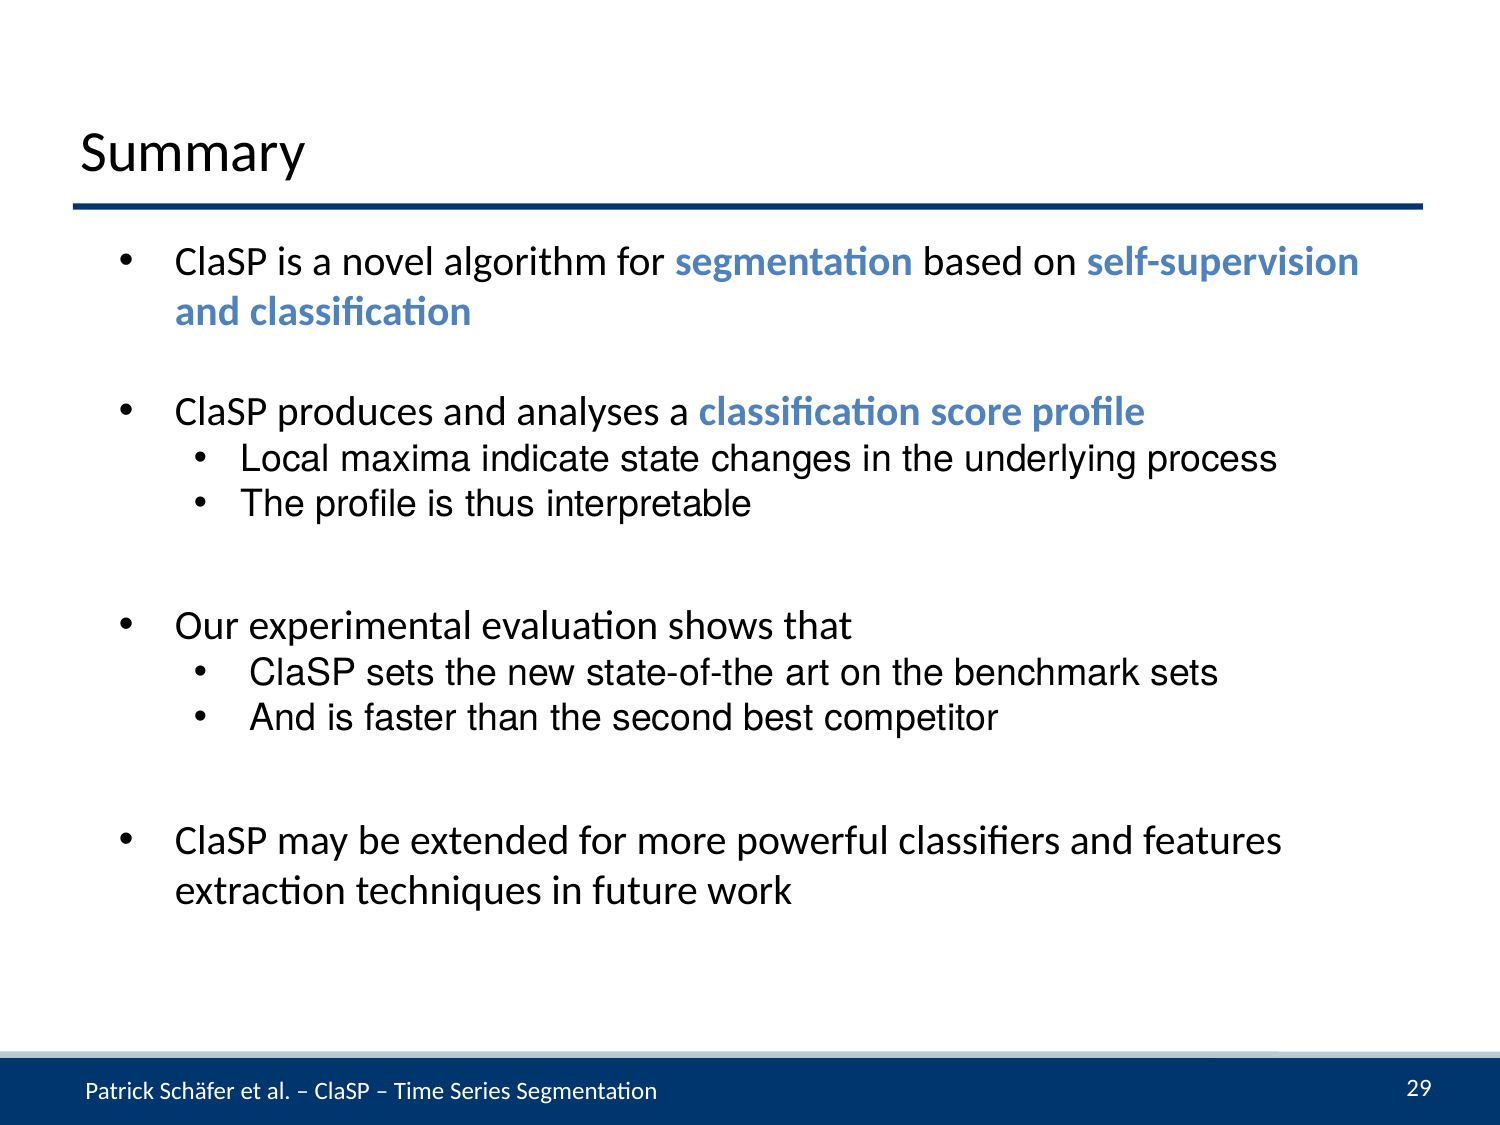

# Summary
ClaSP is a novel algorithm for segmentation based on self-supervision and classification

ClaSP produces and analyses a classification score profile
Local maxima indicate state changes in the underlying process
The profile is thus interpretable

Our experimental evaluation shows that
ClaSP sets the new state-of-the art on the benchmark sets
And is faster than the second best competitor

ClaSP may be extended for more powerful classifiers and features extraction techniques in future work

29